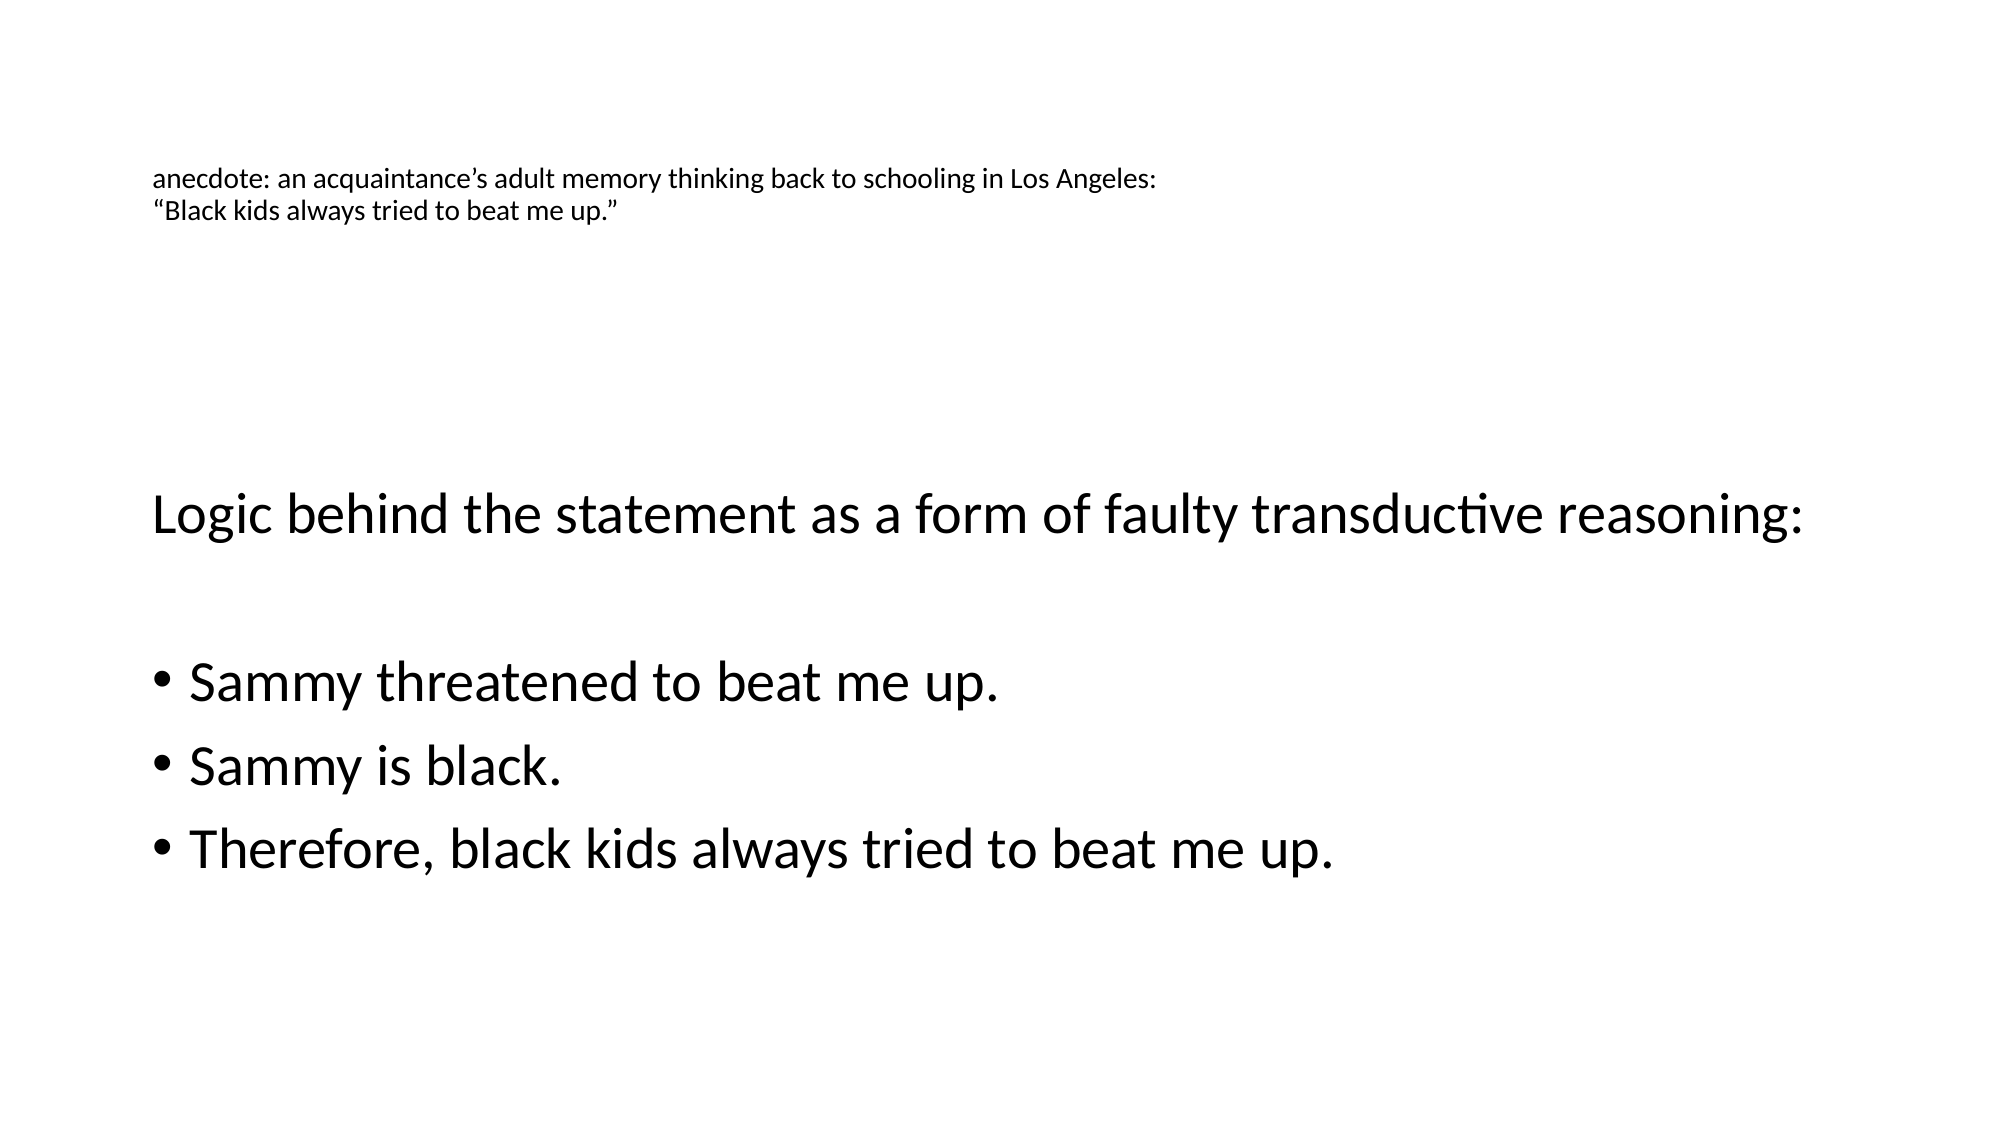

# anecdote: an acquaintance’s adult memory thinking back to schooling in Los Angeles: “Black kids always tried to beat me up.”
Logic behind the statement as a form of faulty transductive reasoning:

Sammy threatened to beat me up.
Sammy is black.
Therefore, black kids always tried to beat me up.